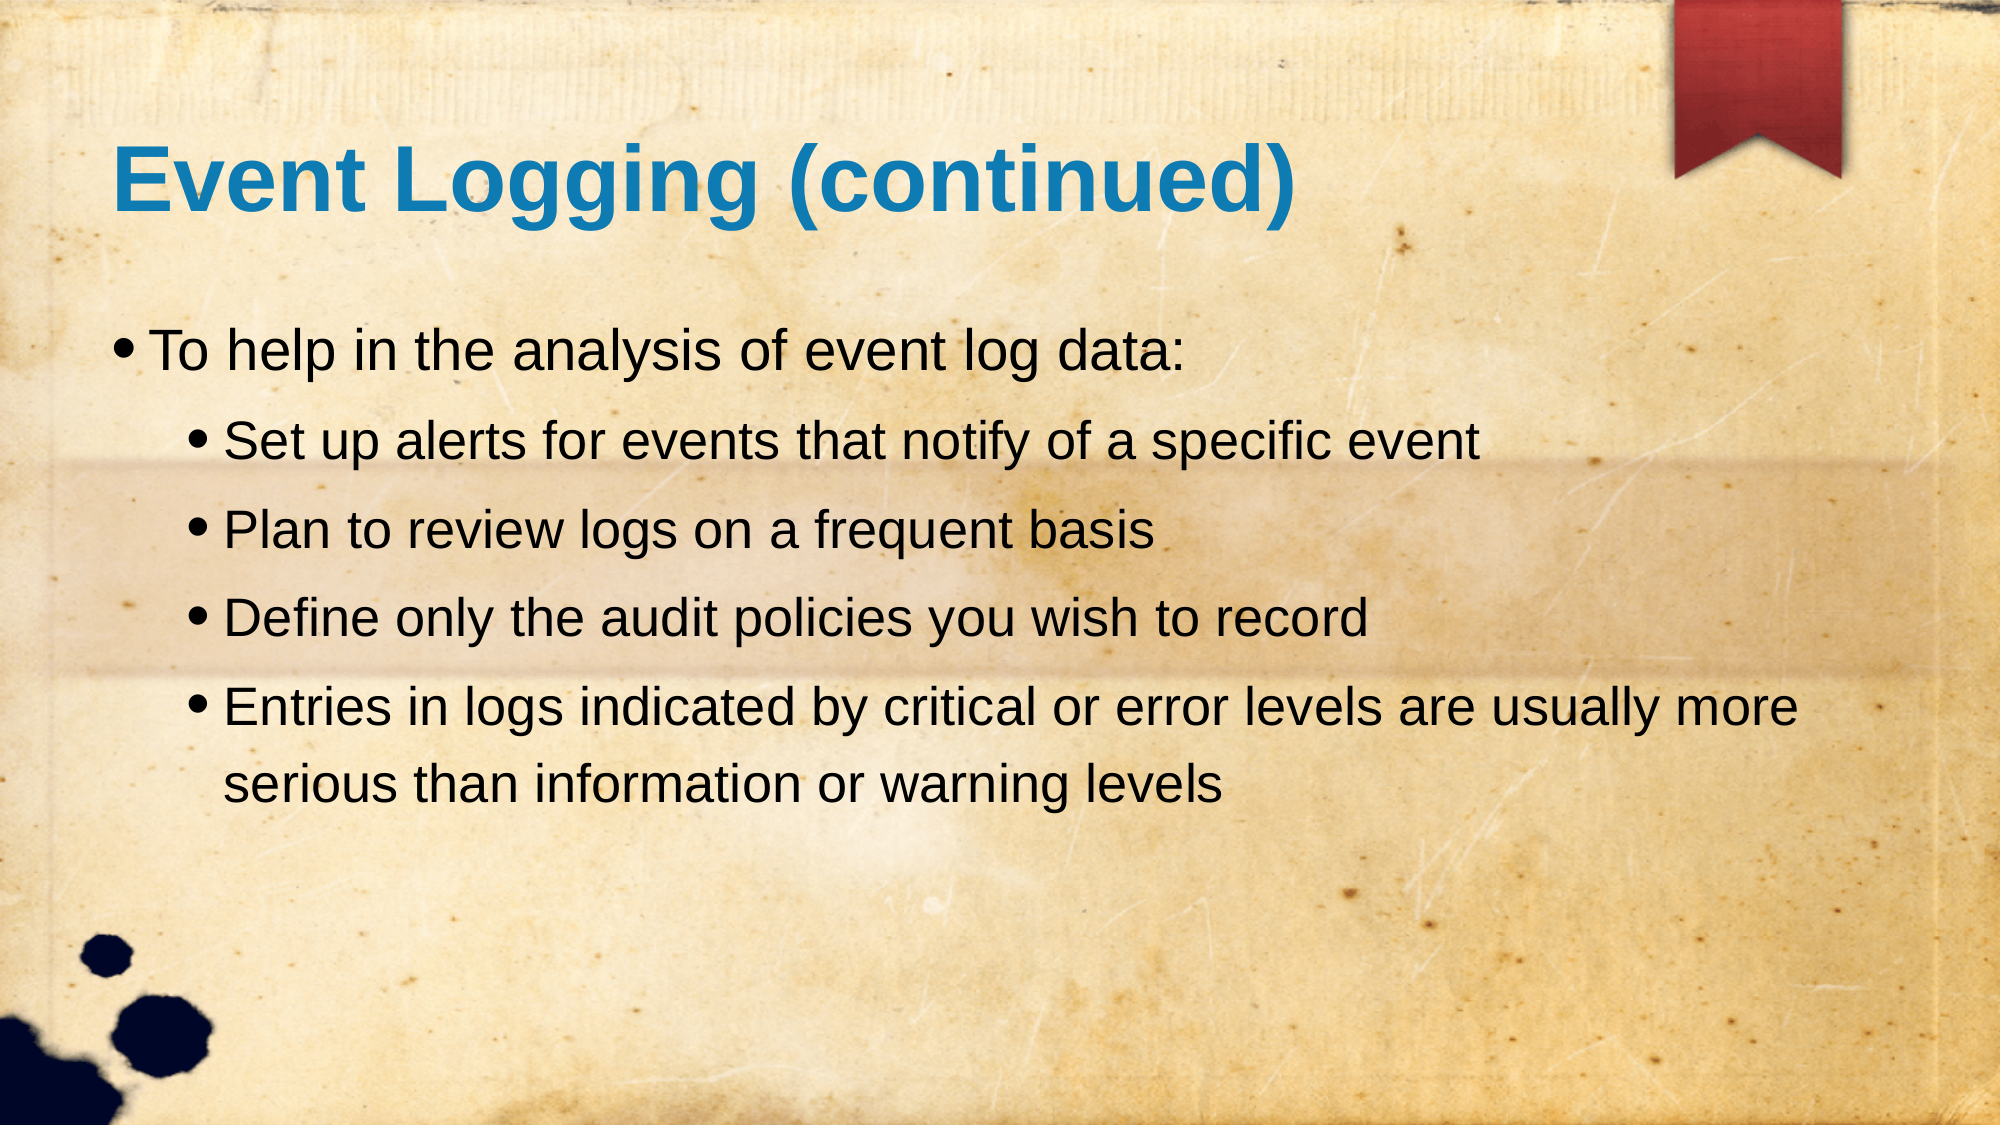

Event Logging (continued)
To help in the analysis of event log data:
Set up alerts for events that notify of a specific event
Plan to review logs on a frequent basis
Define only the audit policies you wish to record
Entries in logs indicated by critical or error levels are usually more serious than information or warning levels